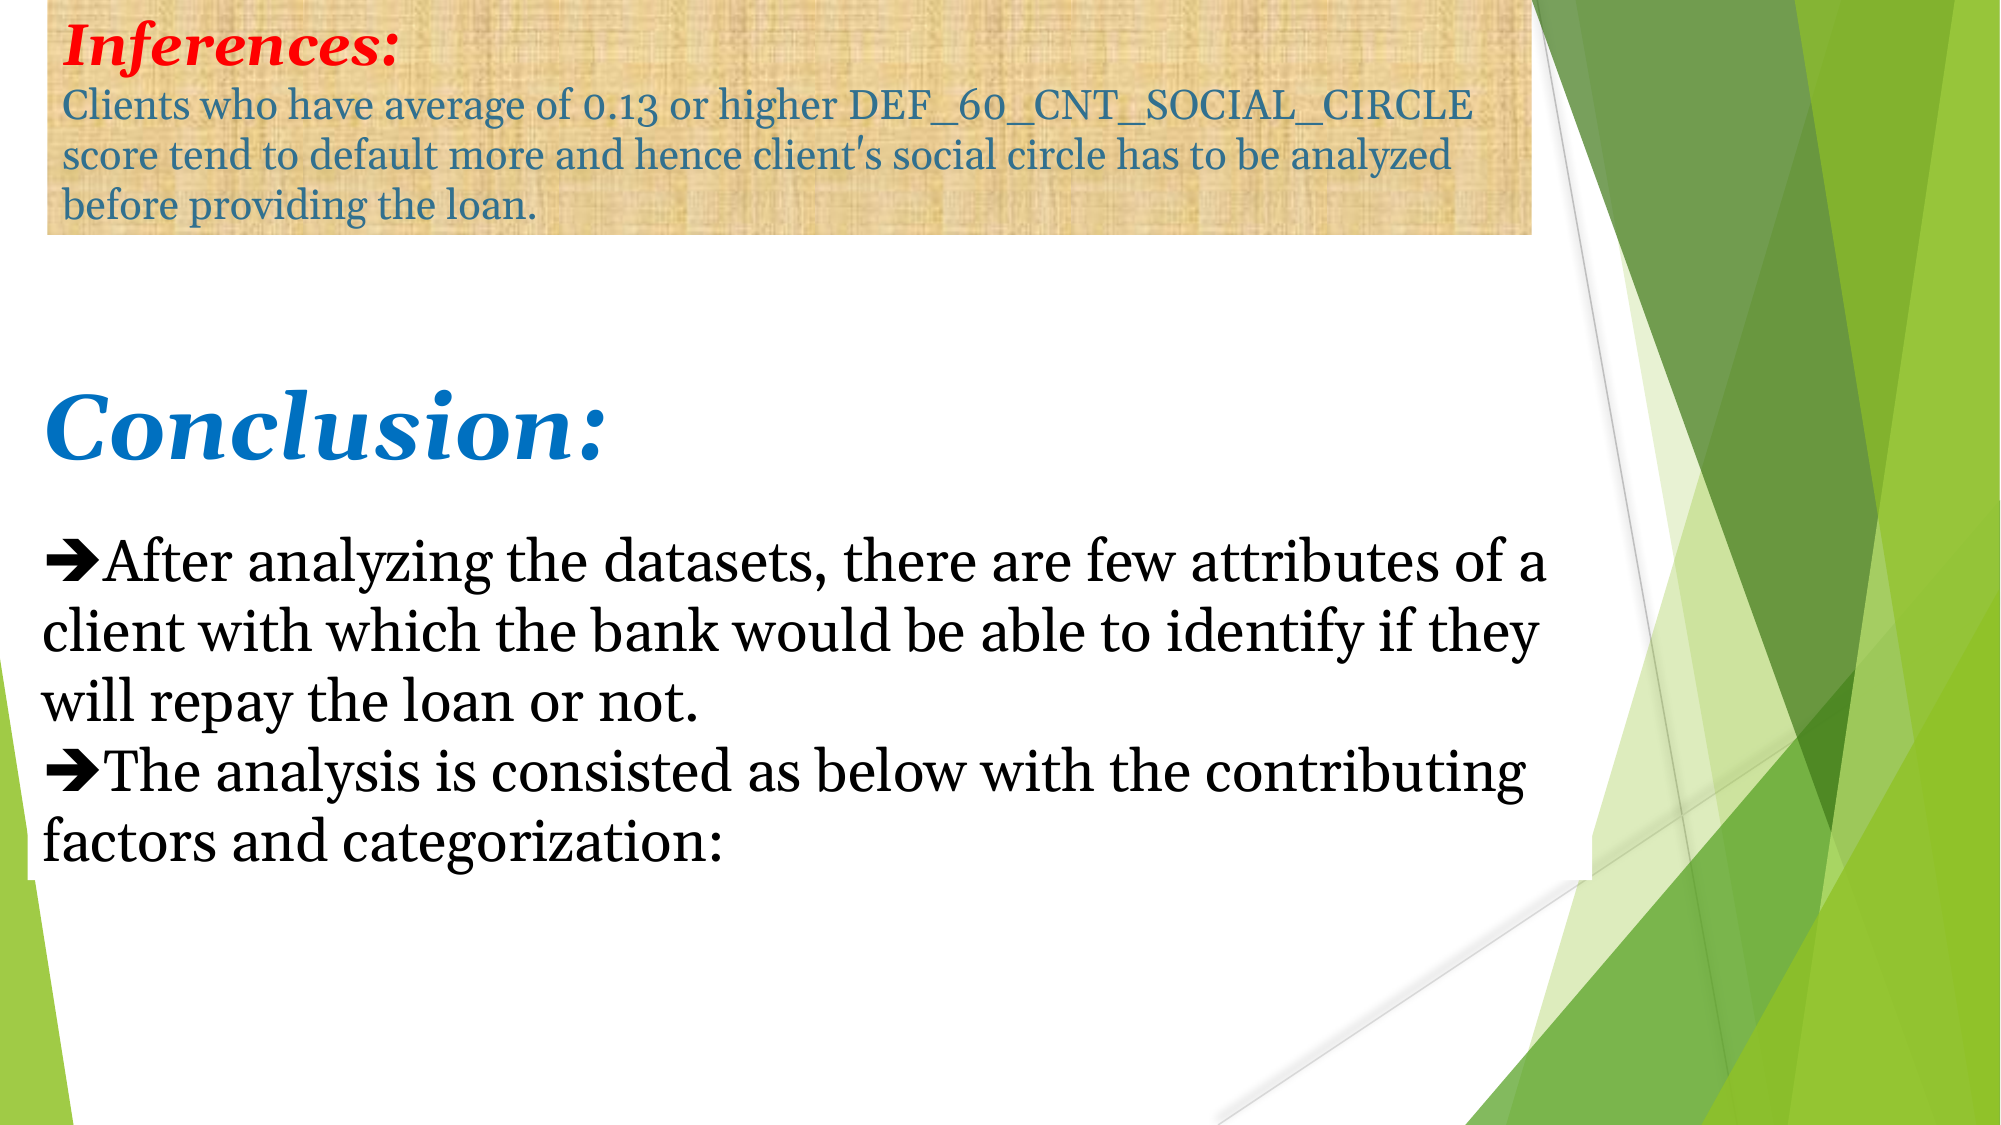

Inferences:
Clients who have average of 0.13 or higher DEF_60_CNT_SOCIAL_CIRCLE score tend to default more and hence client's social circle has to be analyzed before providing the loan.
Conclusion:

🡺After analyzing the datasets, there are few attributes of a client with which the bank would be able to identify if they will repay the loan or not.
🡺The analysis is consisted as below with the contributing factors and categorization: